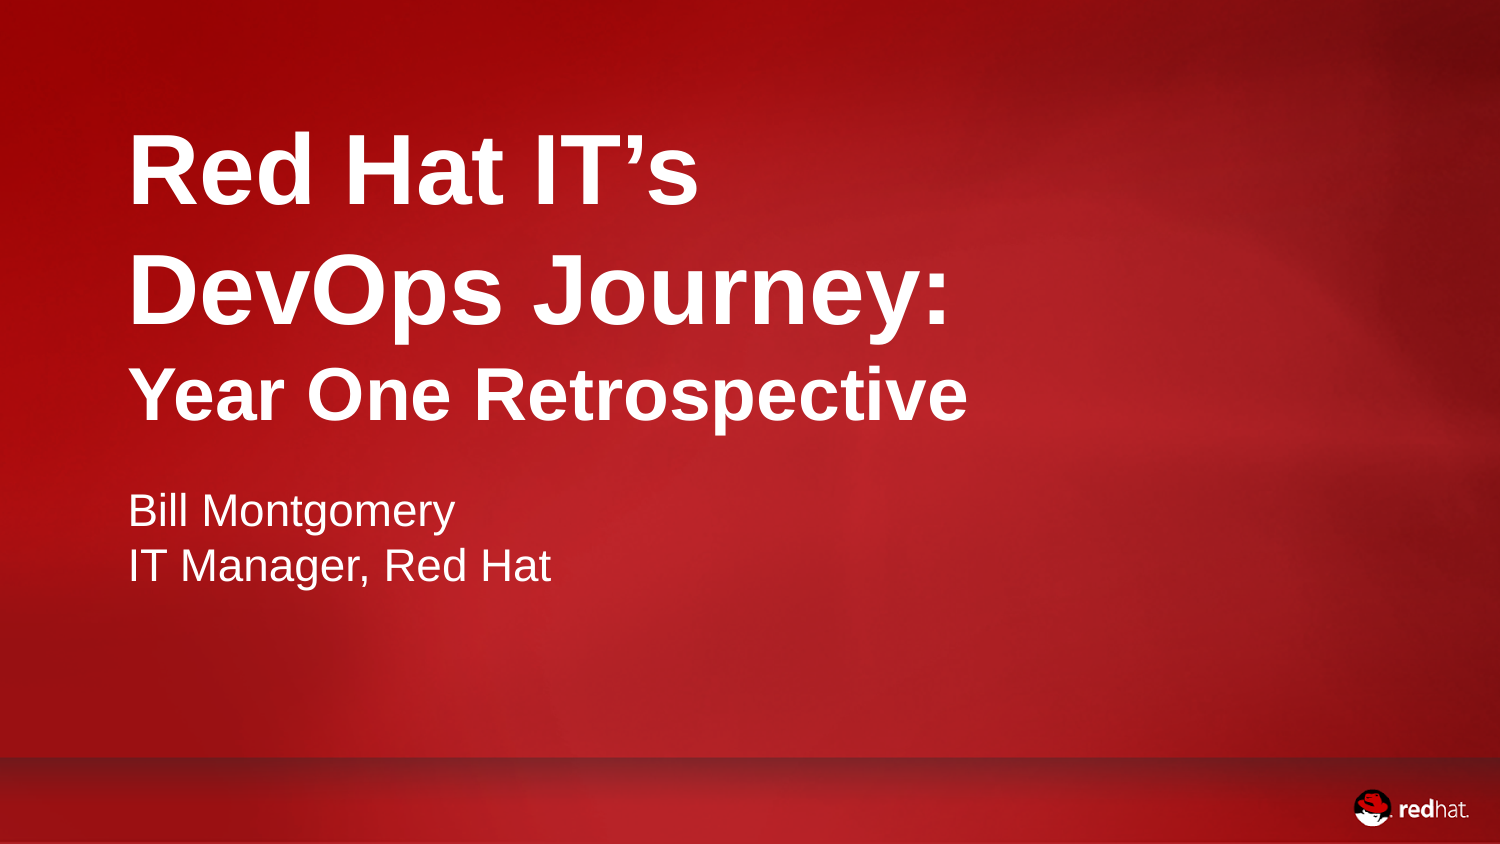

# Red Hat IT’s
DevOps Journey:
Year One Retrospective
Bill Montgomery
IT Manager, Red Hat